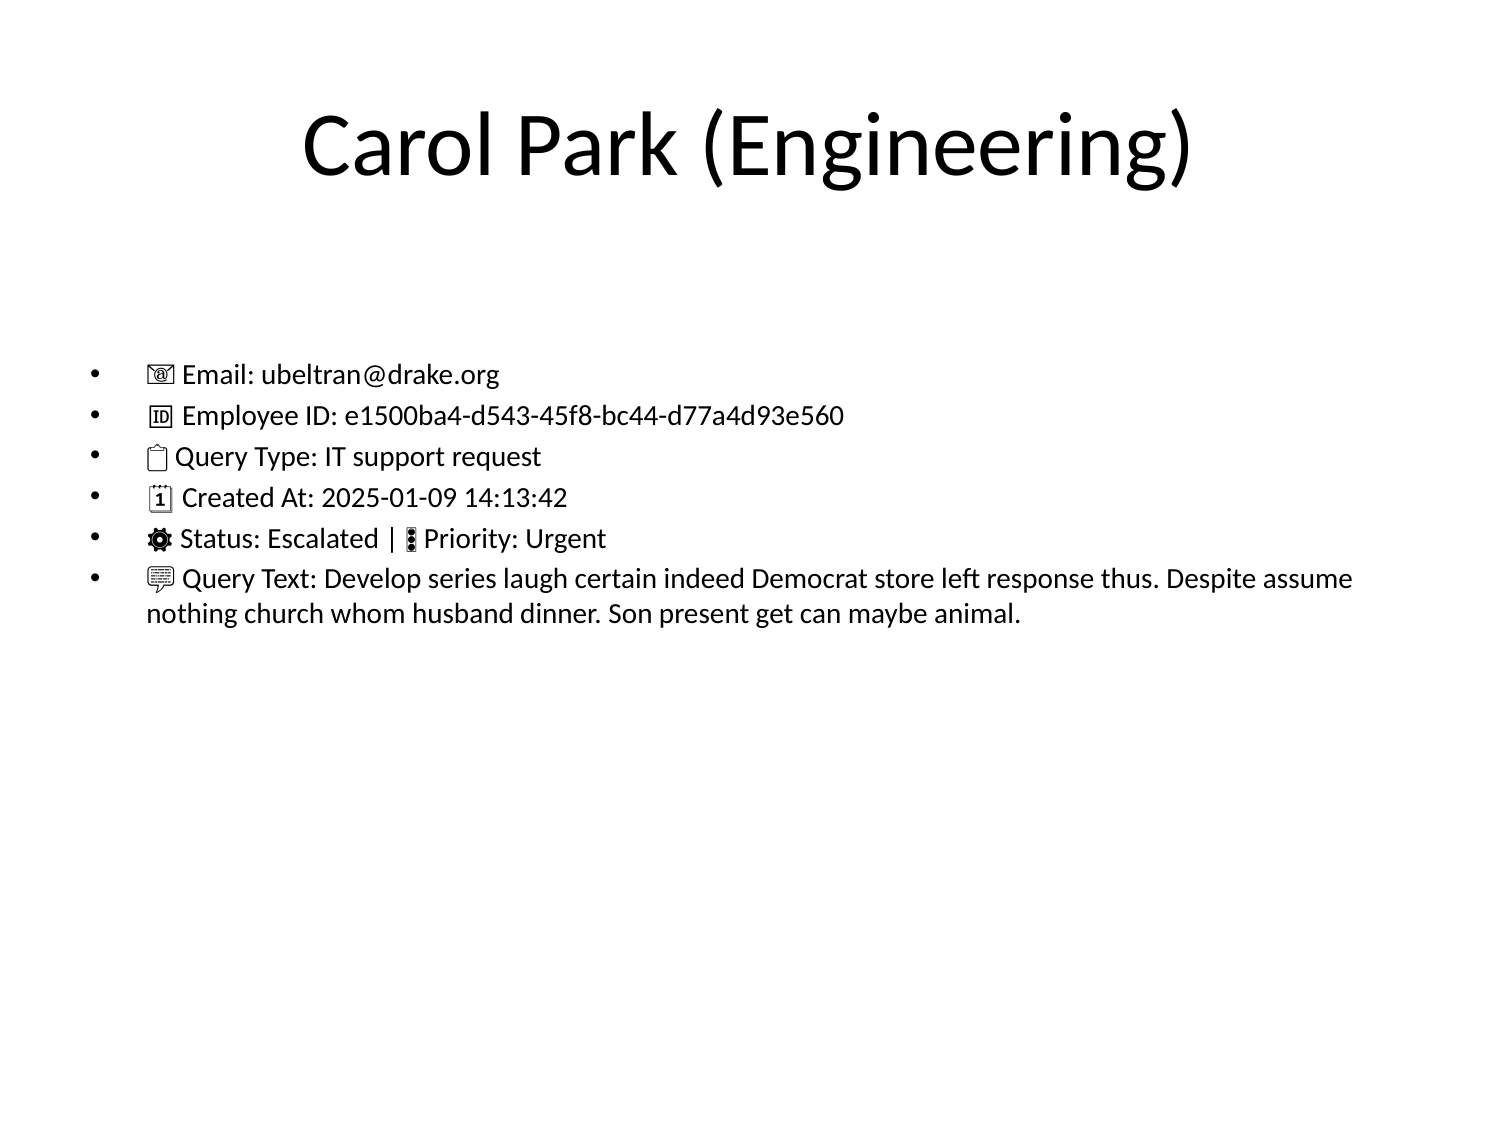

# Carol Park (Engineering)

📧 Email: ubeltran@drake.org
🆔 Employee ID: e1500ba4-d543-45f8-bc44-d77a4d93e560
📋 Query Type: IT support request
🗓 Created At: 2025-01-09 14:13:42
⚙ Status: Escalated | 🚦 Priority: Urgent
💬 Query Text: Develop series laugh certain indeed Democrat store left response thus. Despite assume nothing church whom husband dinner. Son present get can maybe animal.